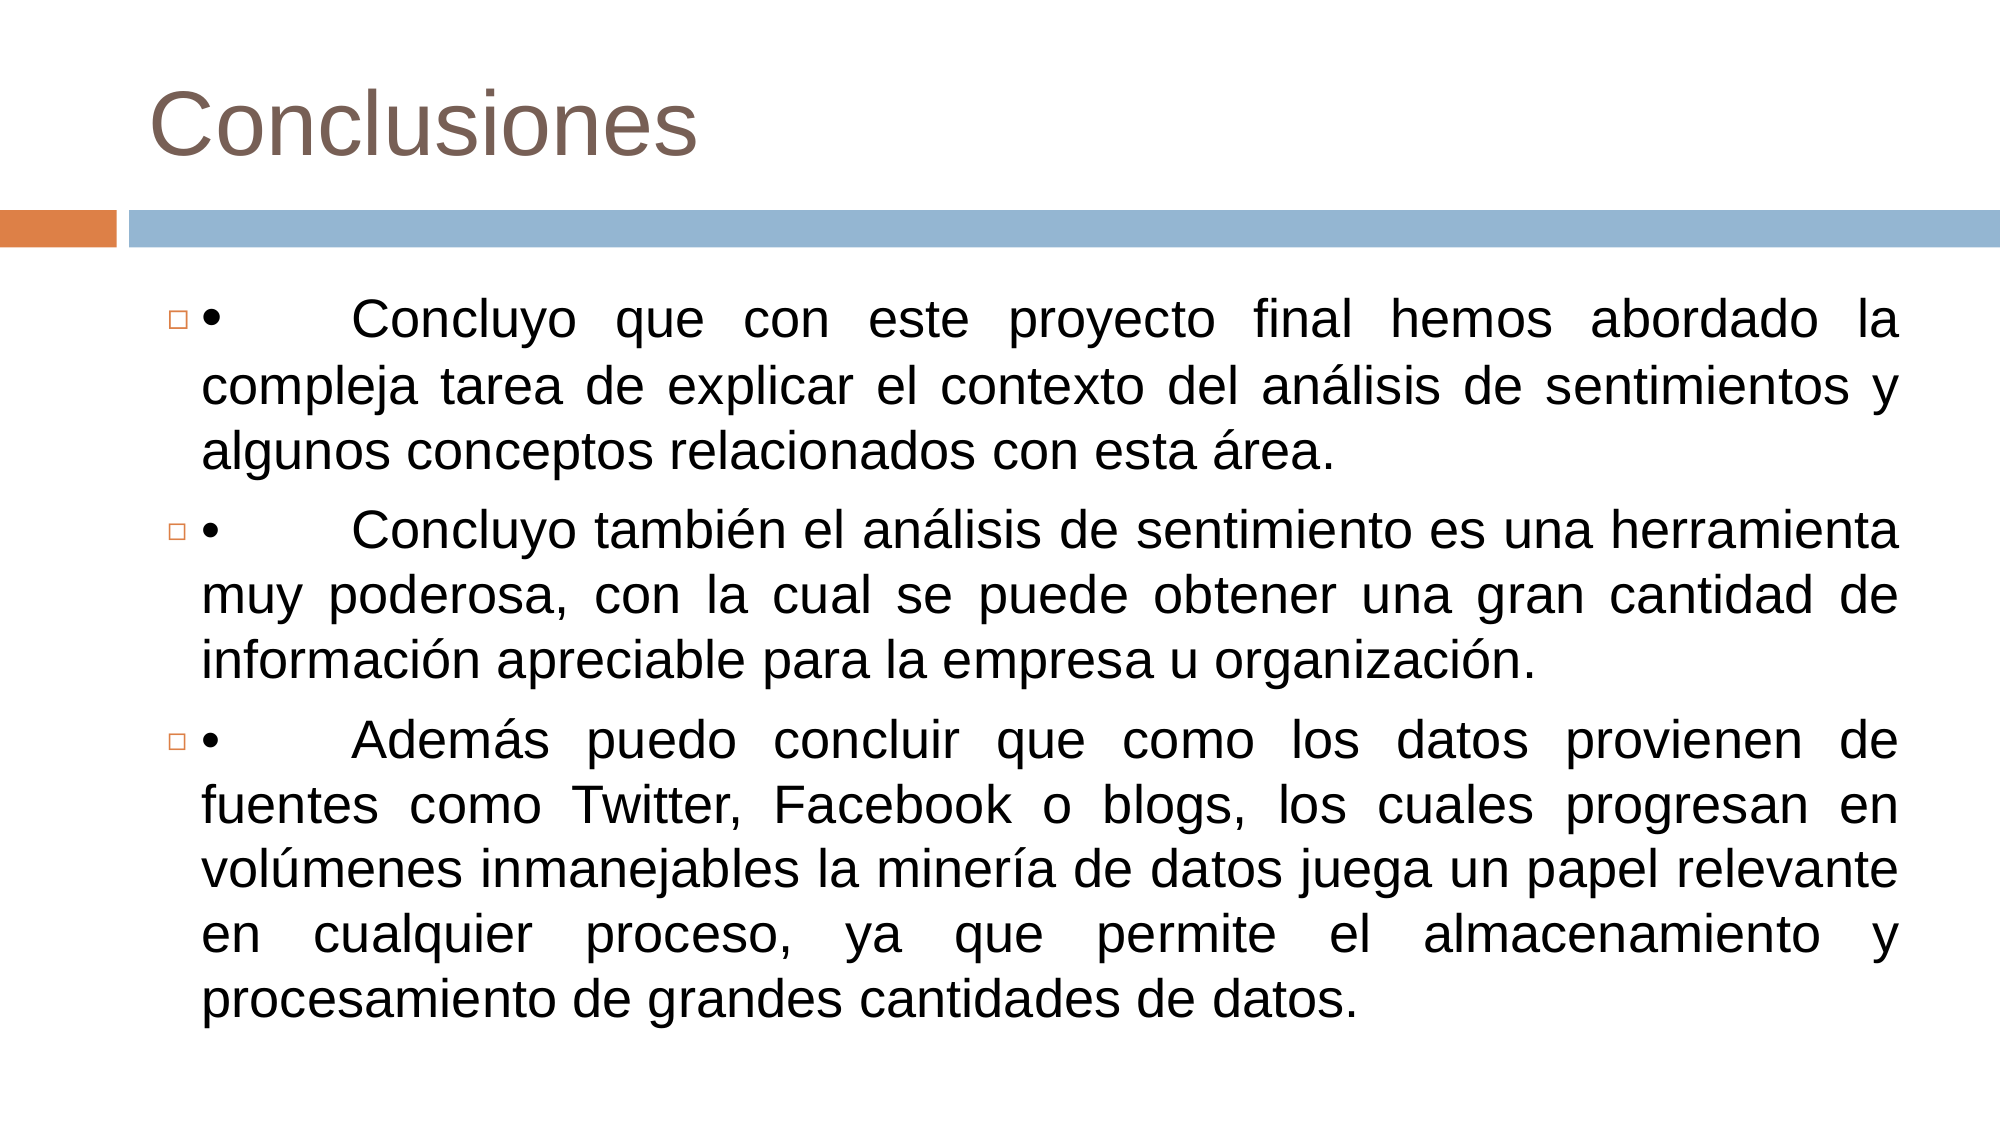

# Conclusiones
•	Concluyo que con este proyecto final hemos abordado la compleja tarea de explicar el contexto del análisis de sentimientos y algunos conceptos relacionados con esta área.
•	Concluyo también el análisis de sentimiento es una herramienta muy poderosa, con la cual se puede obtener una gran cantidad de información apreciable para la empresa u organización.
•	Además puedo concluir que como los datos provienen de fuentes como Twitter, Facebook o blogs, los cuales progresan en volúmenes inmanejables la minería de datos juega un papel relevante en cualquier proceso, ya que permite el almacenamiento y procesamiento de grandes cantidades de datos.